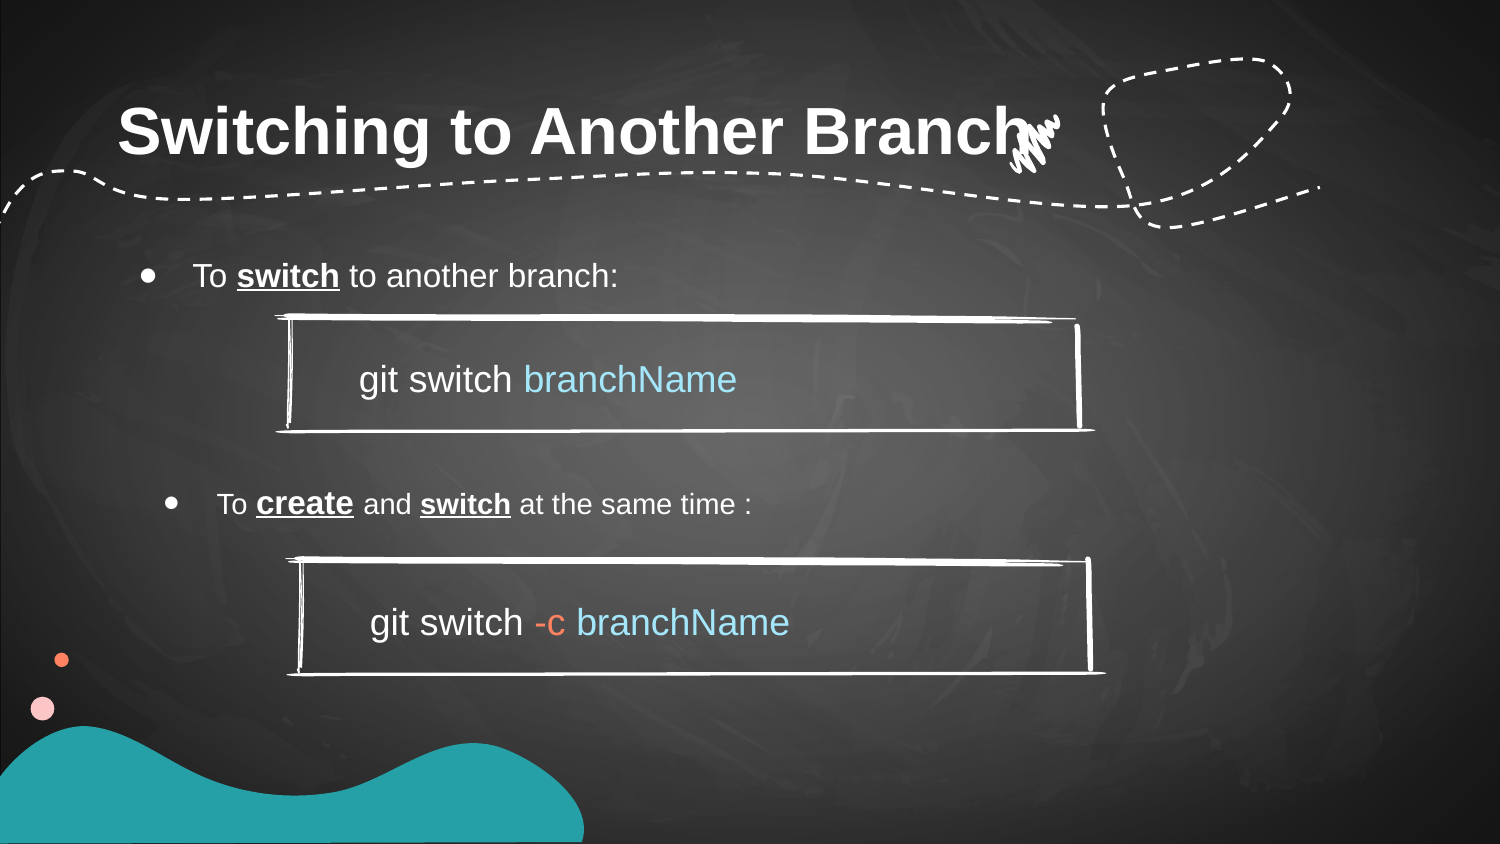

Switching to Another Branch
To switch to another branch:

git switch branchName

To create and switch at the same time :

git switch -c branchName